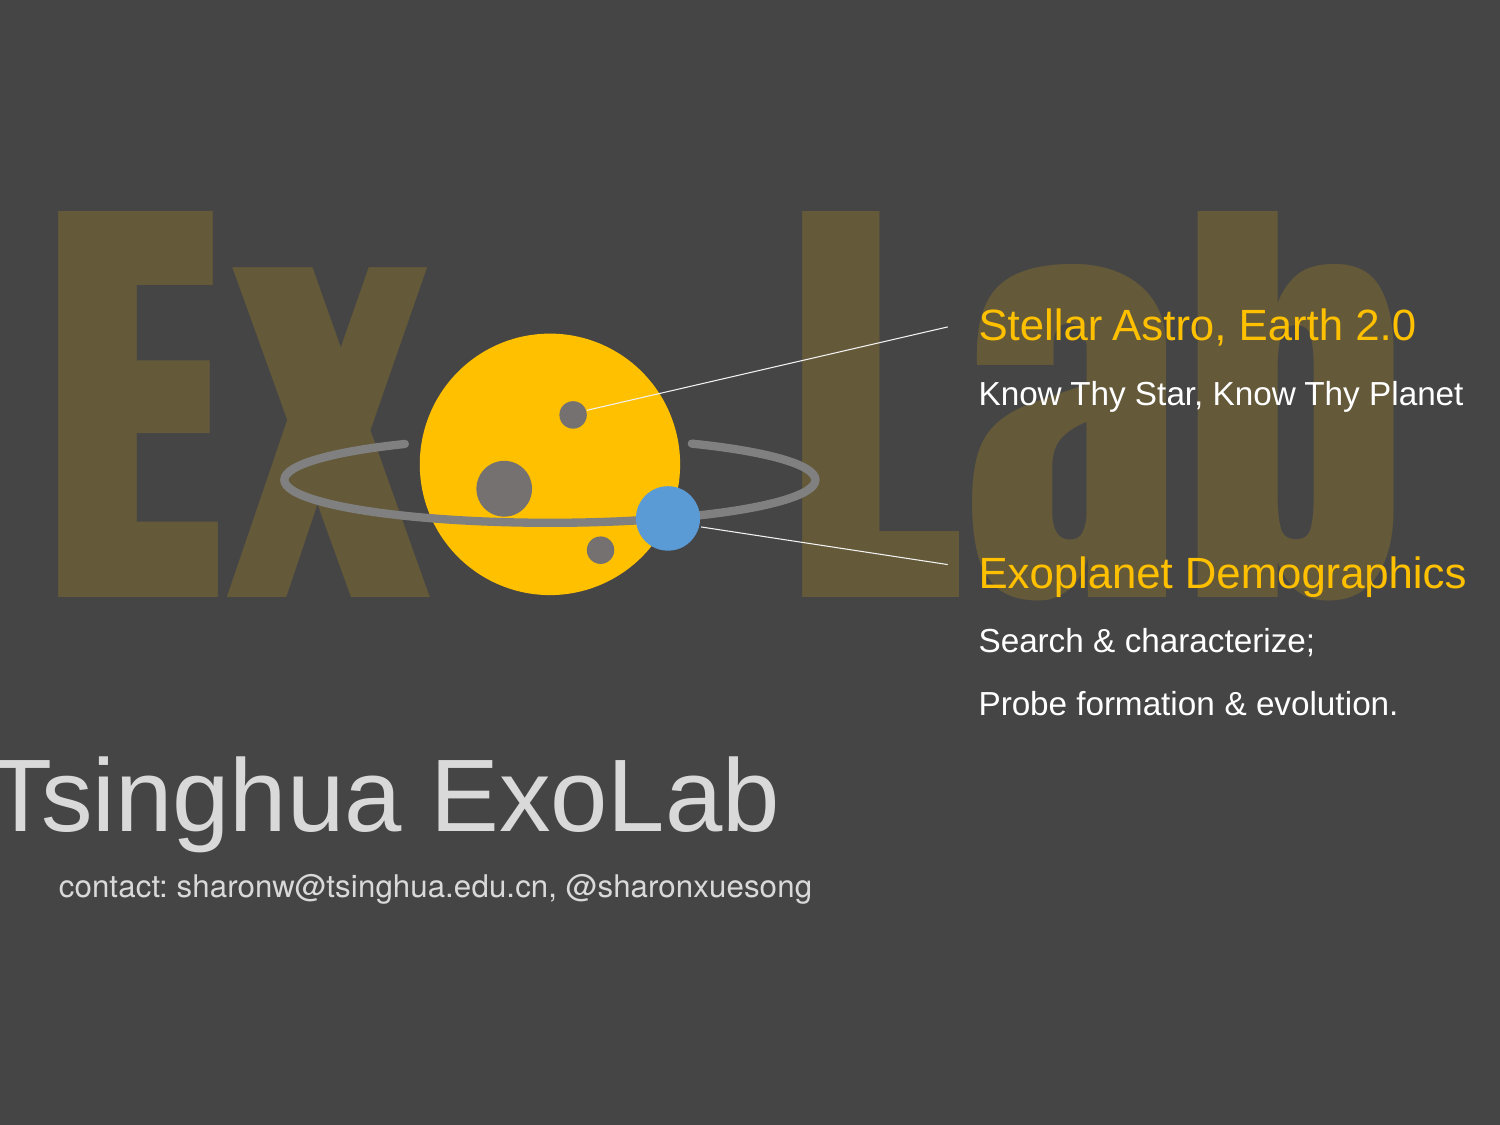

Ex    Lab
Stellar Astro, Earth 2.0
Know Thy Star, Know Thy Planet

Exoplanet Demographics
Search & characterize;
Probe formation & evolution.
Tsinghua ExoLab
contact: sharonw@tsinghua.edu.cn, @sharonxuesong